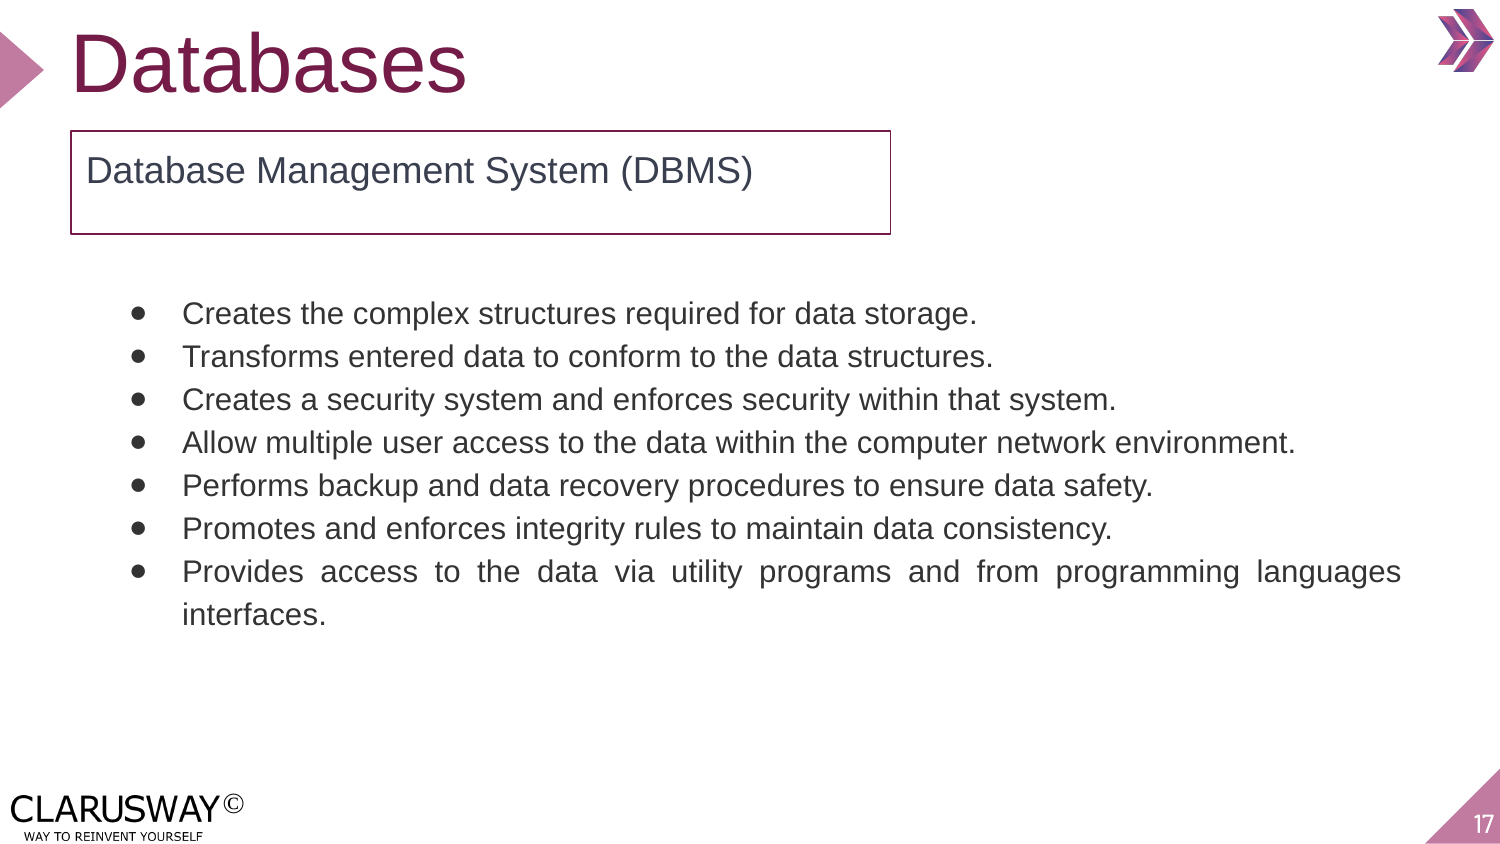

# Databases
Database Management System (DBMS)
Creates the complex structures required for data storage.
Transforms entered data to conform to the data structures.
Creates a security system and enforces security within that system.
Allow multiple user access to the data within the computer network environment.
Performs backup and data recovery procedures to ensure data safety.
Promotes and enforces integrity rules to maintain data consistency.
Provides access to the data via utility programs and from programming languages interfaces.
17